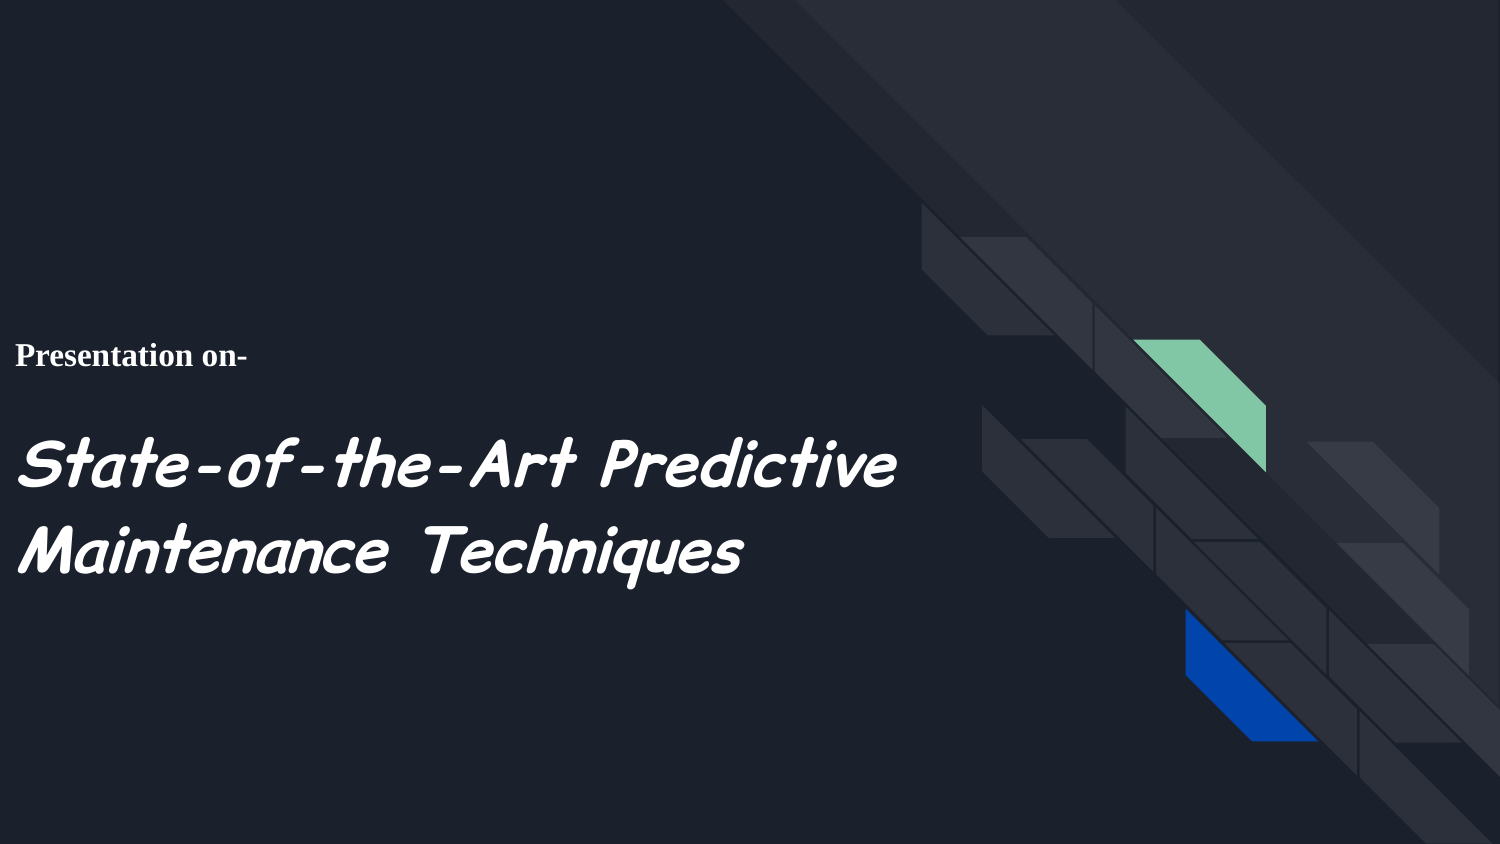

# Presentation on-
State-of-the-Art Predictive Maintenance Techniques